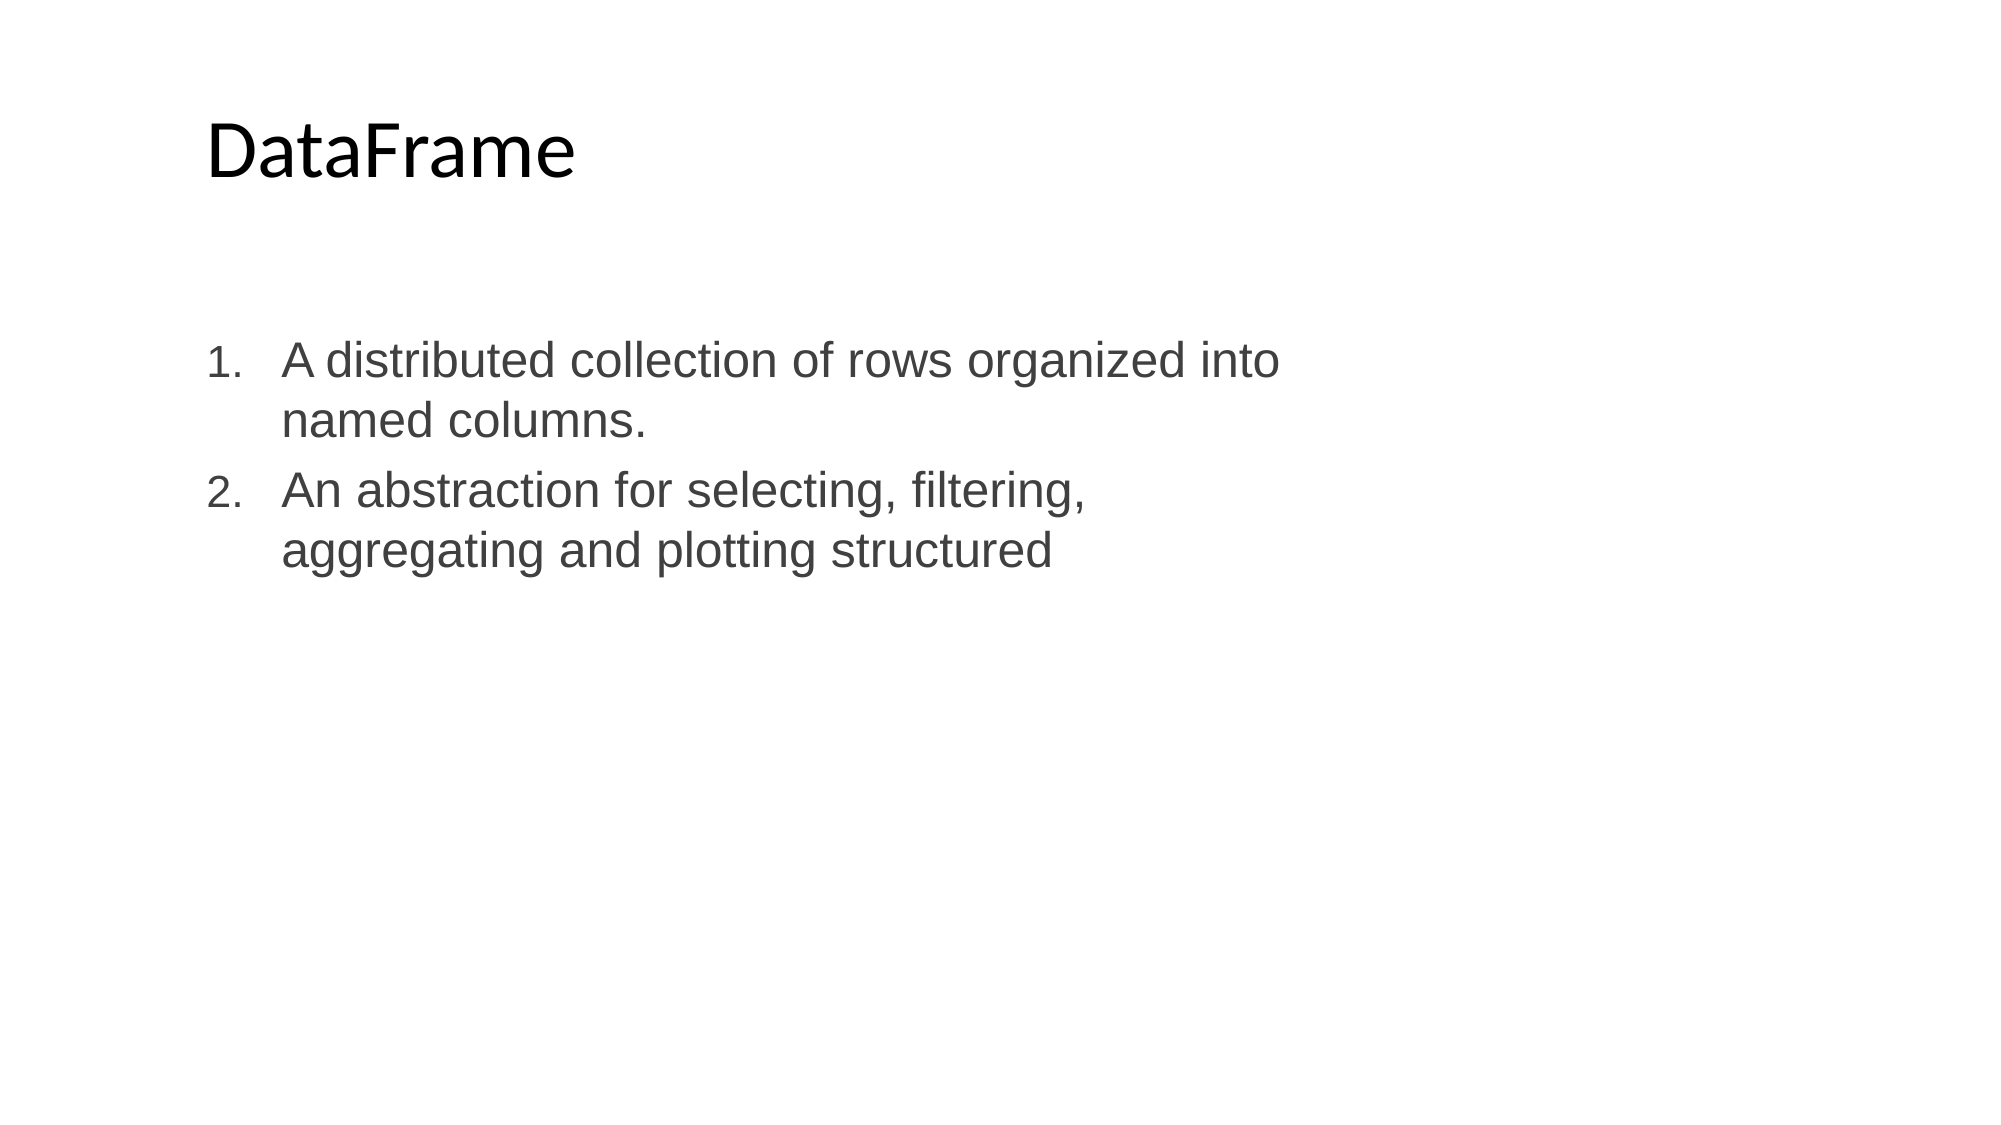

DataFrame

A distributed collection of rows organized into named columns.
An abstraction for selecting, filtering, aggregating and plotting structured